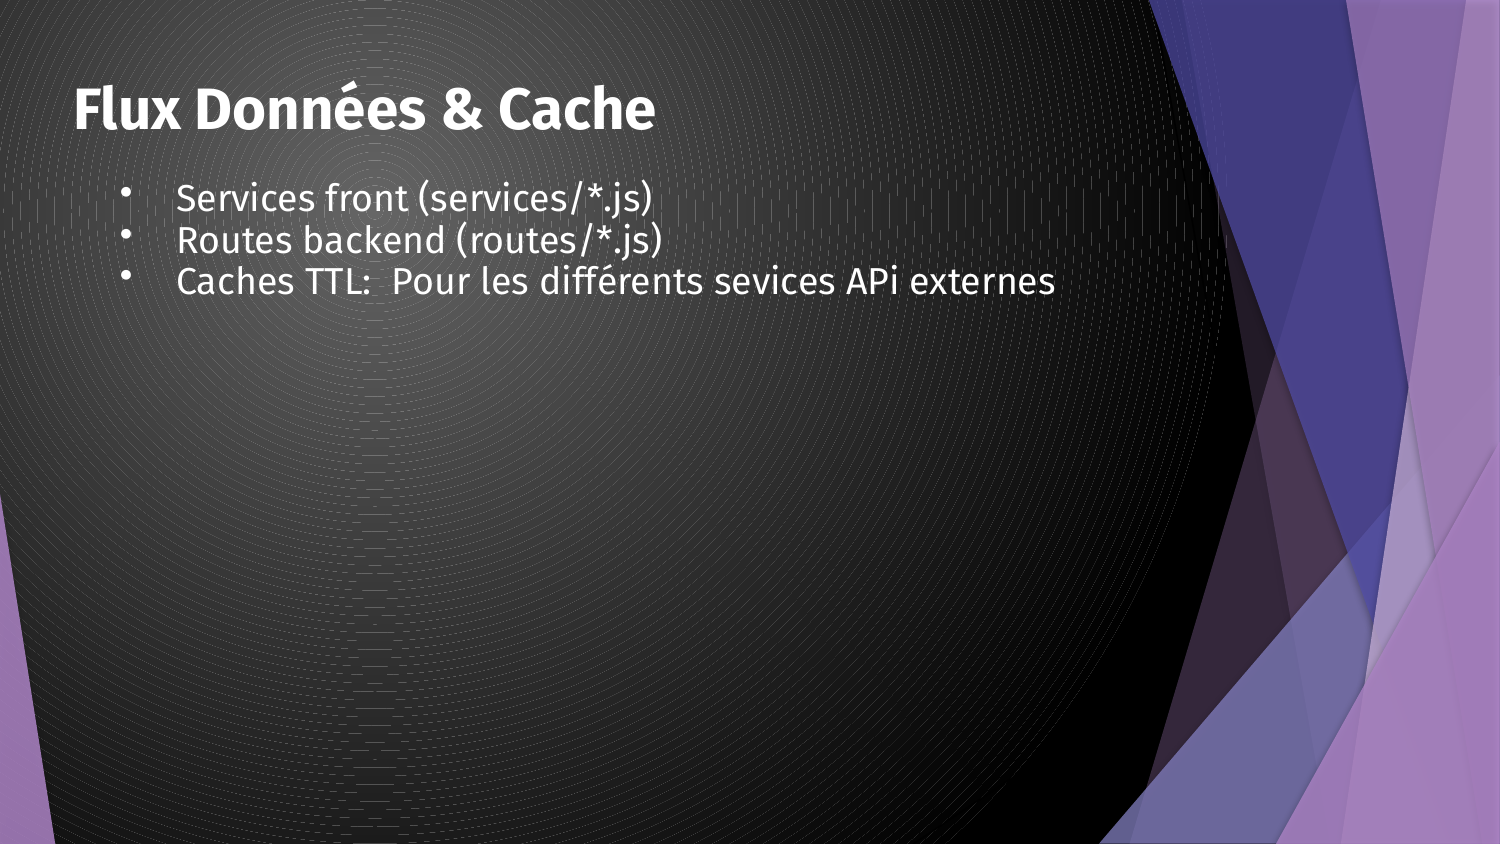

Flux Données & Cache
Services front (services/*.js)
Routes backend (routes/*.js)
Caches TTL:  Pour les différents sevices APi externes